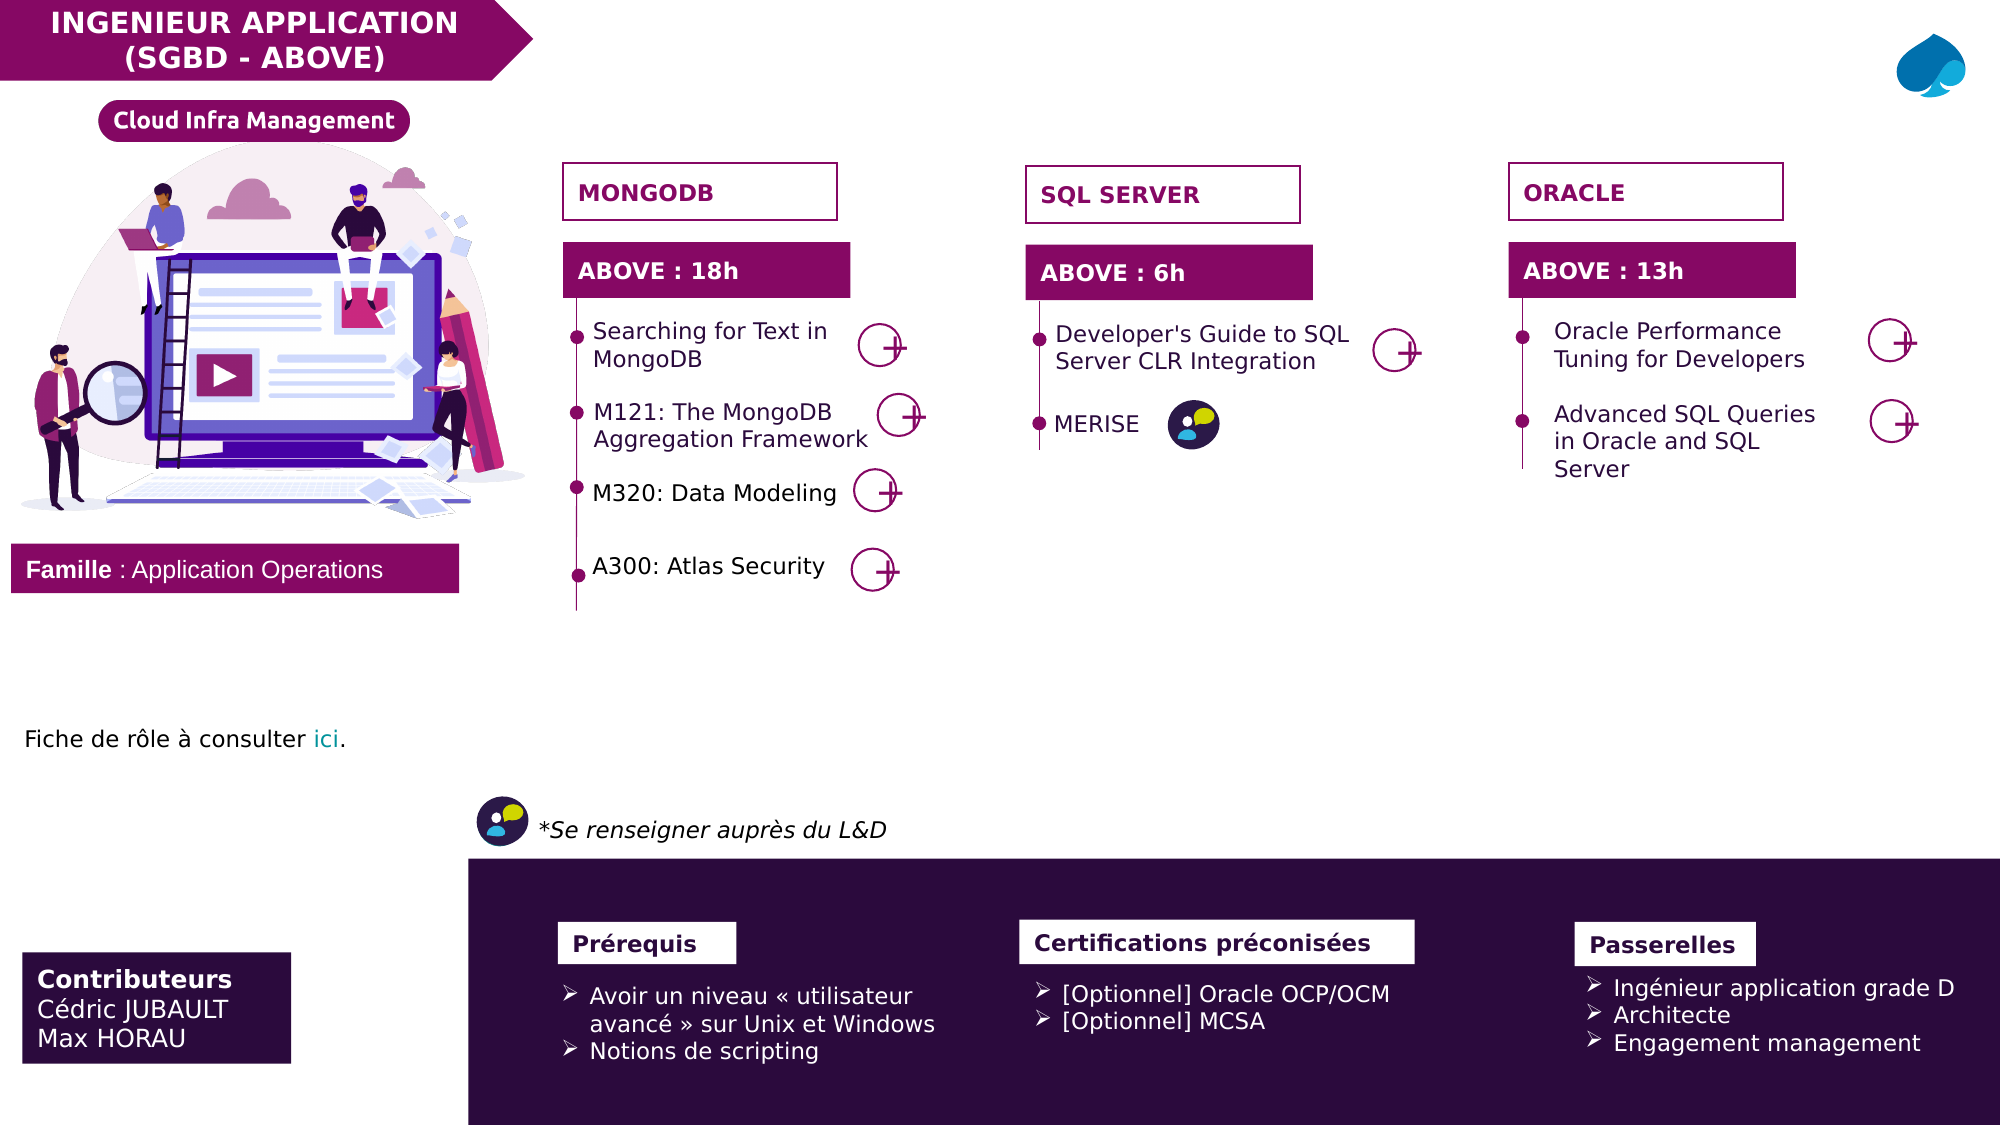

INGENIEUR APPLICATION (SGBD - ABOVE)
MONGODB
ABOVE : 18h

Searching for Text in MongoDB

+

+

ORACLE
ABOVE : 13h

Oracle Performance Tuning for Developers

Advanced SQL Queries in Oracle and SQL Server
+

+

SQL SERVER
ABOVE : 6h

Developer's Guide to SQL Server CLR Integration
+

M121: The MongoDB Aggregation Framework

MERISE
L
+
M320: Data Modeling

A300: Atlas Security
+

Fiche de rôle à consulter ici.

L
*Se renseigner auprès du L&D

Certifications préconisées
Prérequis
Passerelles
Contributeurs
Cédric JUBAULT
Max HORAU
Ingénieur application grade D
Architecte
Engagement management
[Optionnel] Oracle OCP/OCM
[Optionnel] MCSA

Avoir un niveau « utilisateur avancé » sur Unix et Windows
Notions de scripting